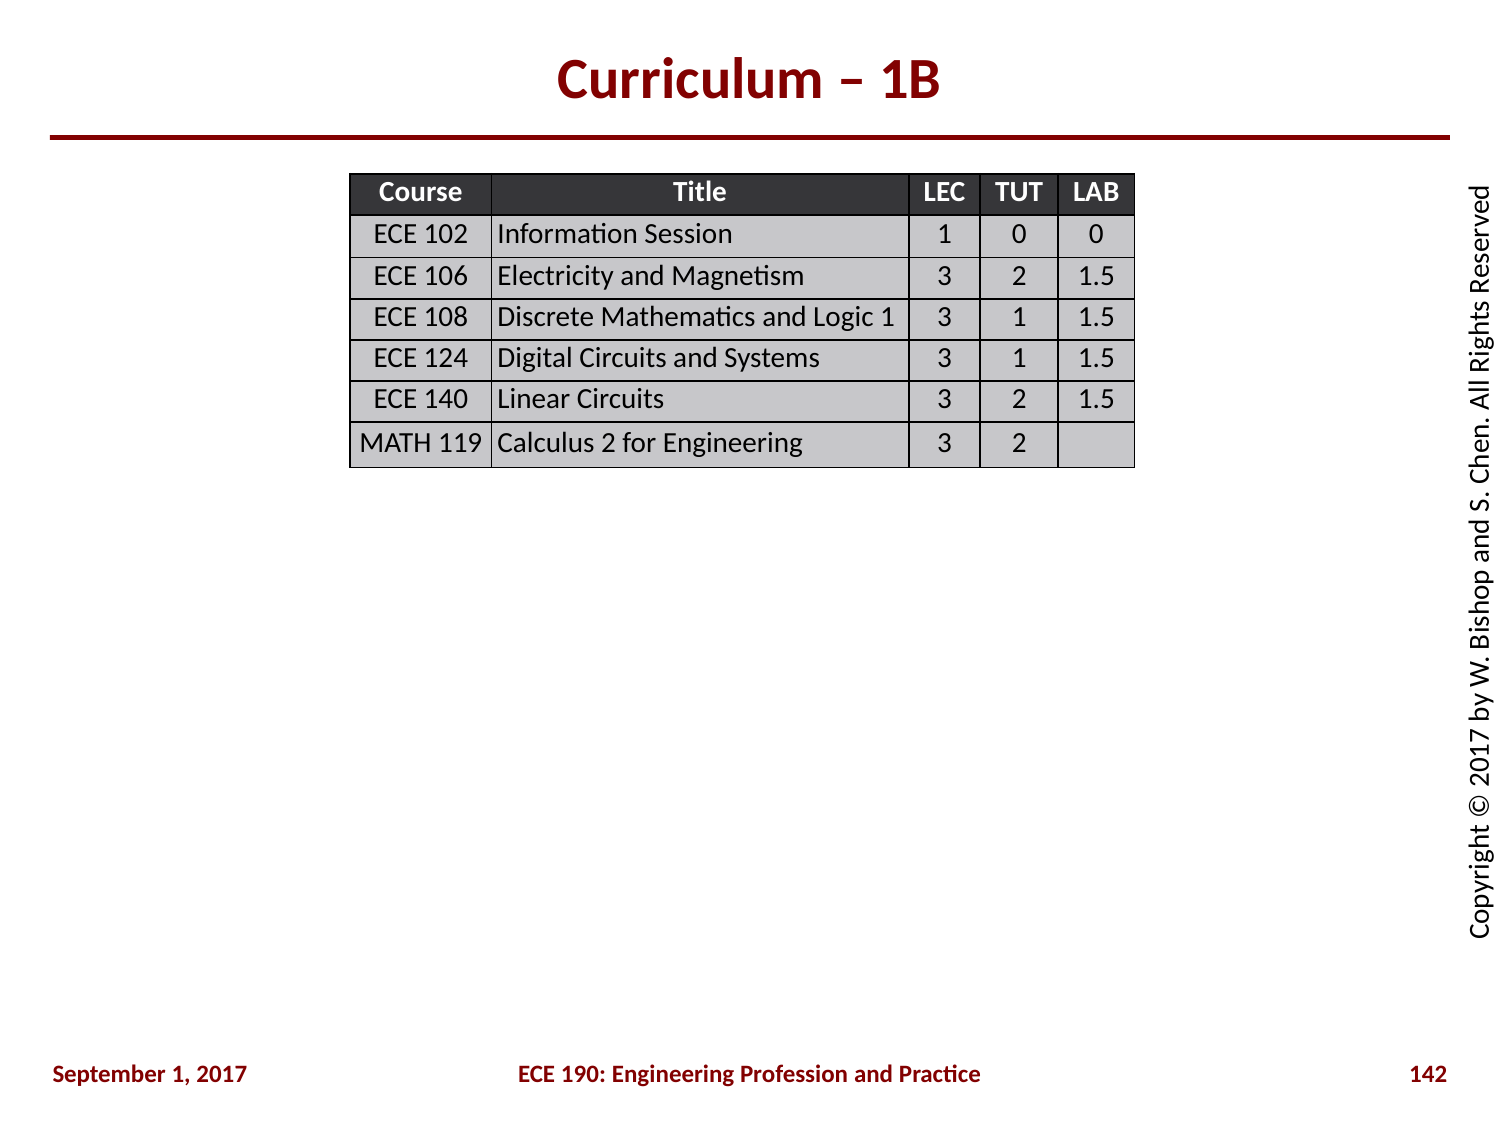

# Curriculum – 1B
| Course | Title | LEC | TUT | LAB |
| --- | --- | --- | --- | --- |
| ECE 102 | Information Session | 1 | 0 | 0 |
| ECE 106 | Electricity and Magnetism | 3 | 2 | 1.5 |
| ECE 108 | Discrete Mathematics and Logic 1 | 3 | 1 | 1.5 |
| ECE 124 | Digital Circuits and Systems | 3 | 1 | 1.5 |
| ECE 140 | Linear Circuits | 3 | 2 | 1.5 |
| MATH 119 | Calculus 2 for Engineering | 3 | 2 |  |
September 1, 2017
ECE 190: Engineering Profession and Practice
142